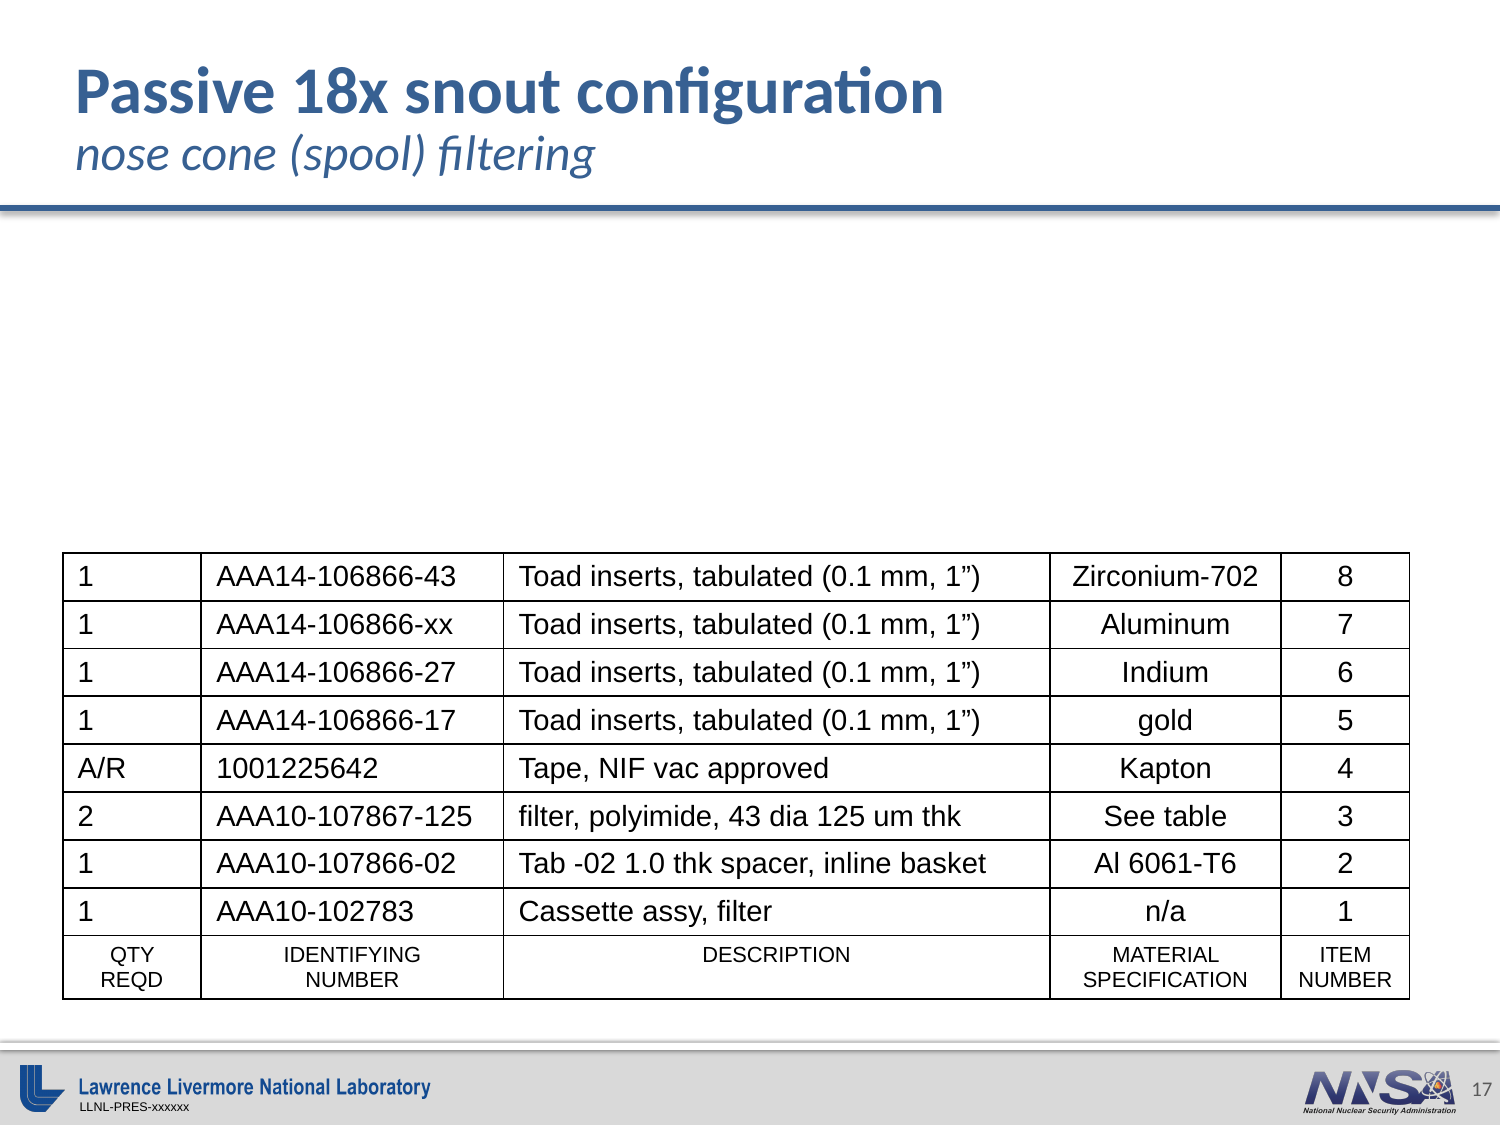

# Passive 18x snout configuration nose cone (spool) filtering
| 1 | AAA14-106866-43 | Toad inserts, tabulated (0.1 mm, 1”) | Zirconium-702 | 8 |
| --- | --- | --- | --- | --- |
| 1 | AAA14-106866-xx | Toad inserts, tabulated (0.1 mm, 1”) | Aluminum | 7 |
| 1 | AAA14-106866-27 | Toad inserts, tabulated (0.1 mm, 1”) | Indium | 6 |
| 1 | AAA14-106866-17 | Toad inserts, tabulated (0.1 mm, 1”) | gold | 5 |
| A/R | 1001225642 | Tape, NIF vac approved | Kapton | 4 |
| 2 | AAA10-107867-125 | filter, polyimide, 43 dia 125 um thk | See table | 3 |
| 1 | AAA10-107866-02 | Tab -02 1.0 thk spacer, inline basket | Al 6061-T6 | 2 |
| 1 | AAA10-102783 | Cassette assy, filter | n/a | 1 |
| QTY REQD | IDENTIFYING NUMBER | DESCRIPTION | MATERIAL SPECIFICATION | ITEM NUMBER |